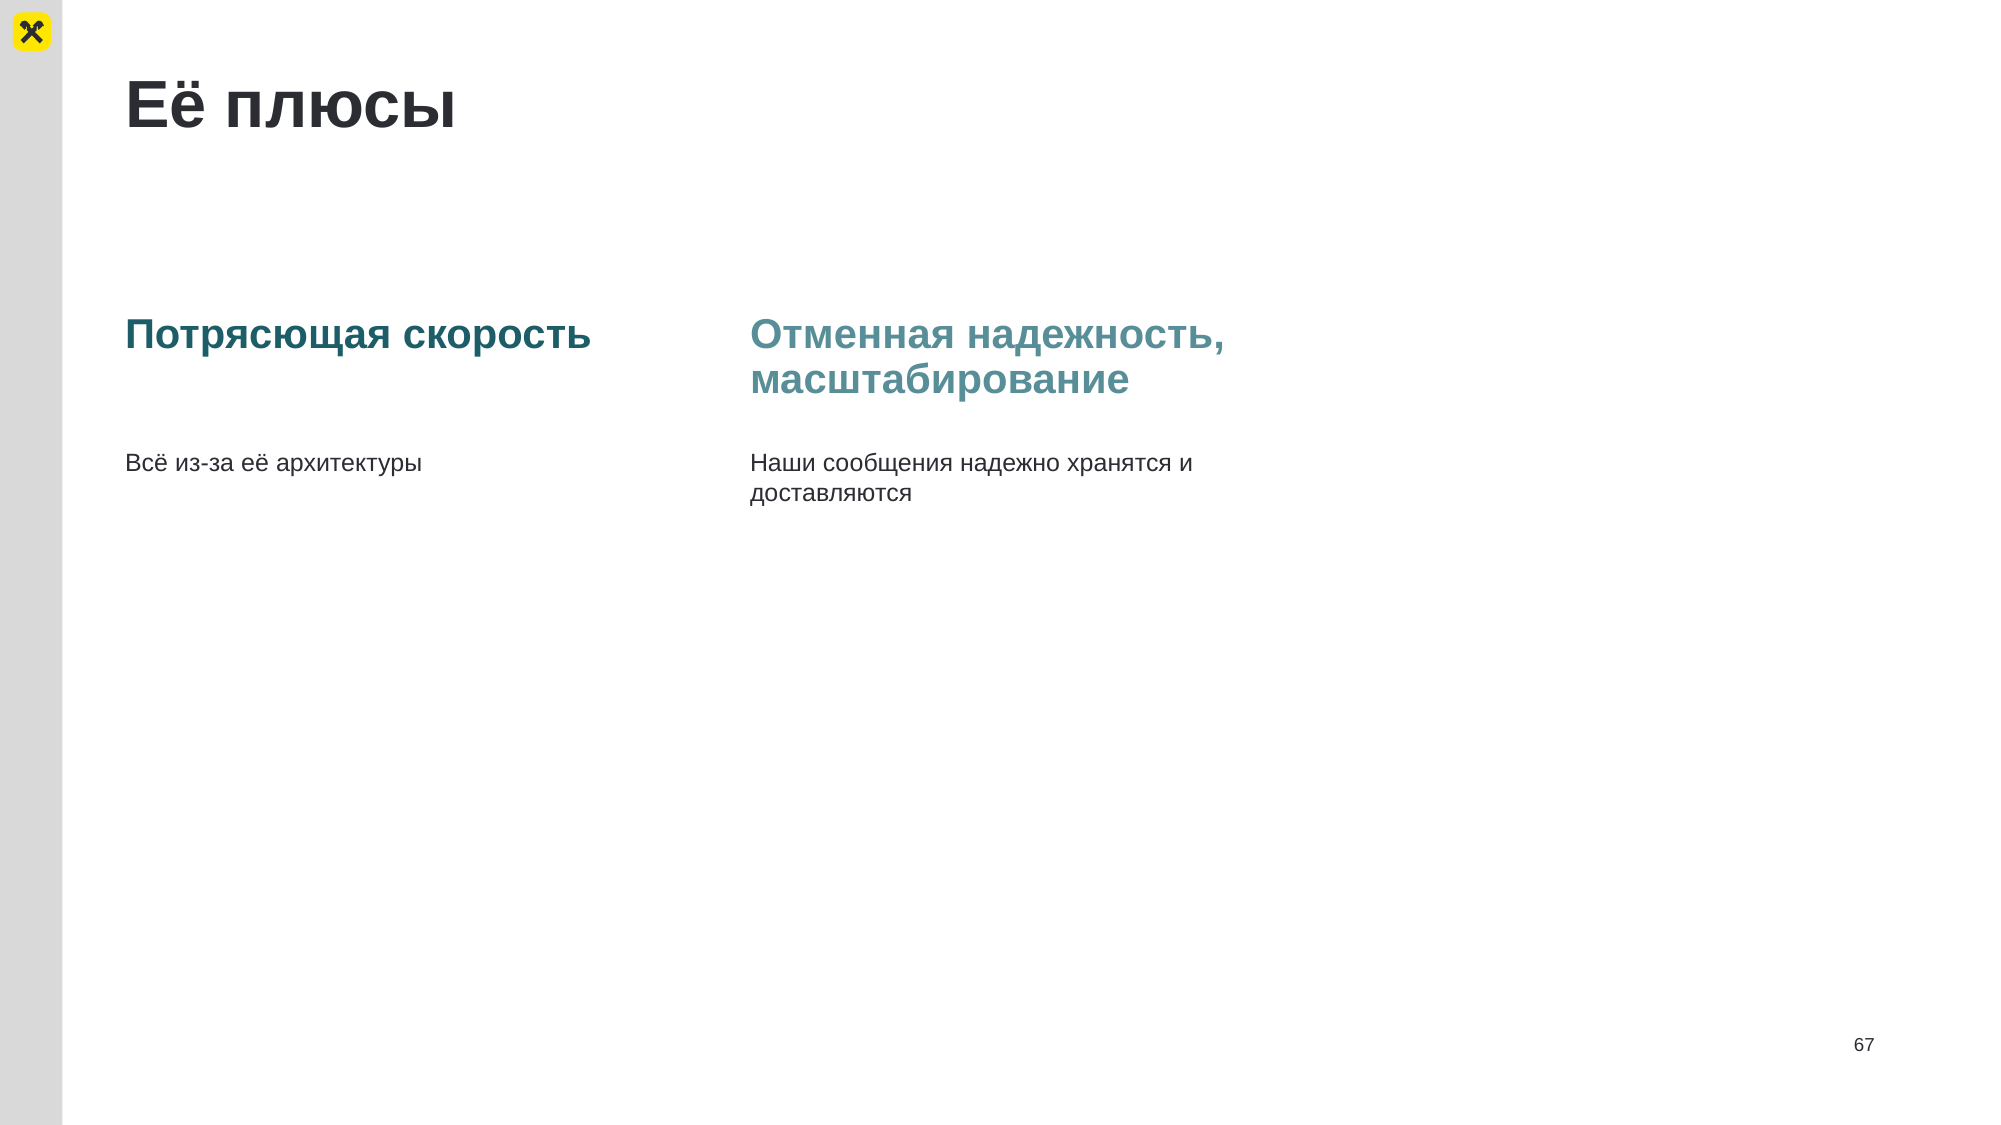

# Её плюсы

Потрясющая скорость
Отменная надежность, масштабирование
Всё из-за её архитектуры
Наши сообщения надежно хранятся и доставляются
67